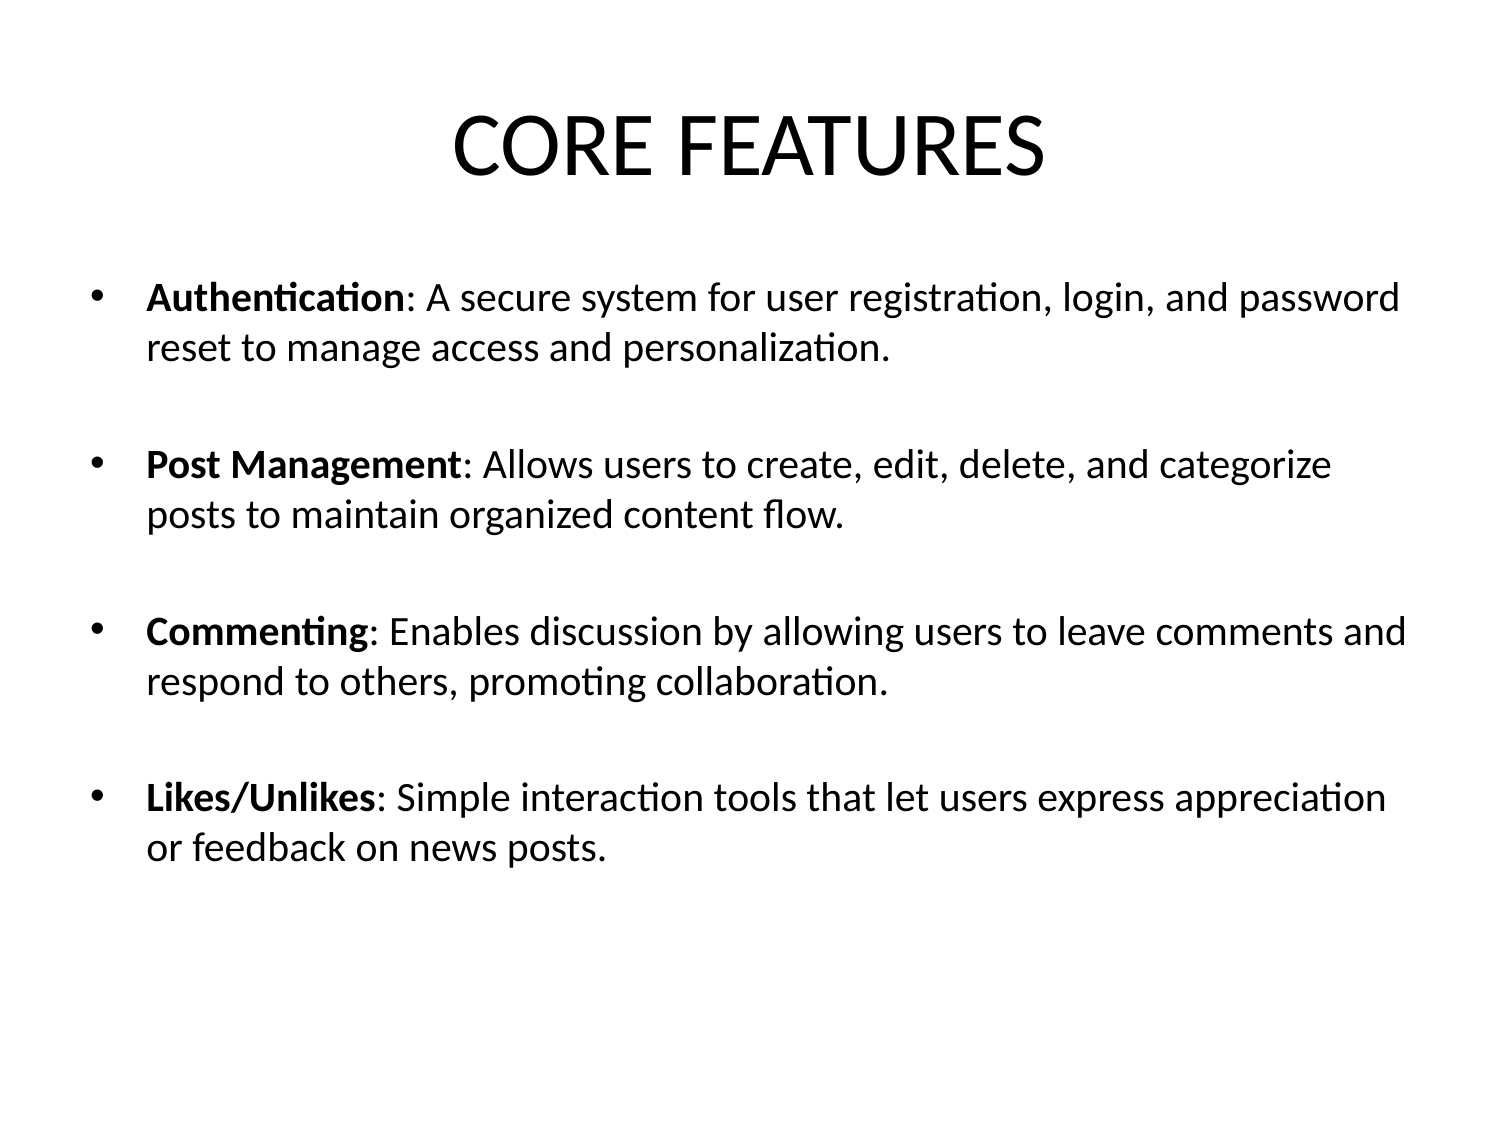

# CORE FEATURES
Authentication: A secure system for user registration, login, and password reset to manage access and personalization.

Post Management: Allows users to create, edit, delete, and categorize posts to maintain organized content flow.

Commenting: Enables discussion by allowing users to leave comments and respond to others, promoting collaboration.

Likes/Unlikes: Simple interaction tools that let users express appreciation or feedback on news posts.